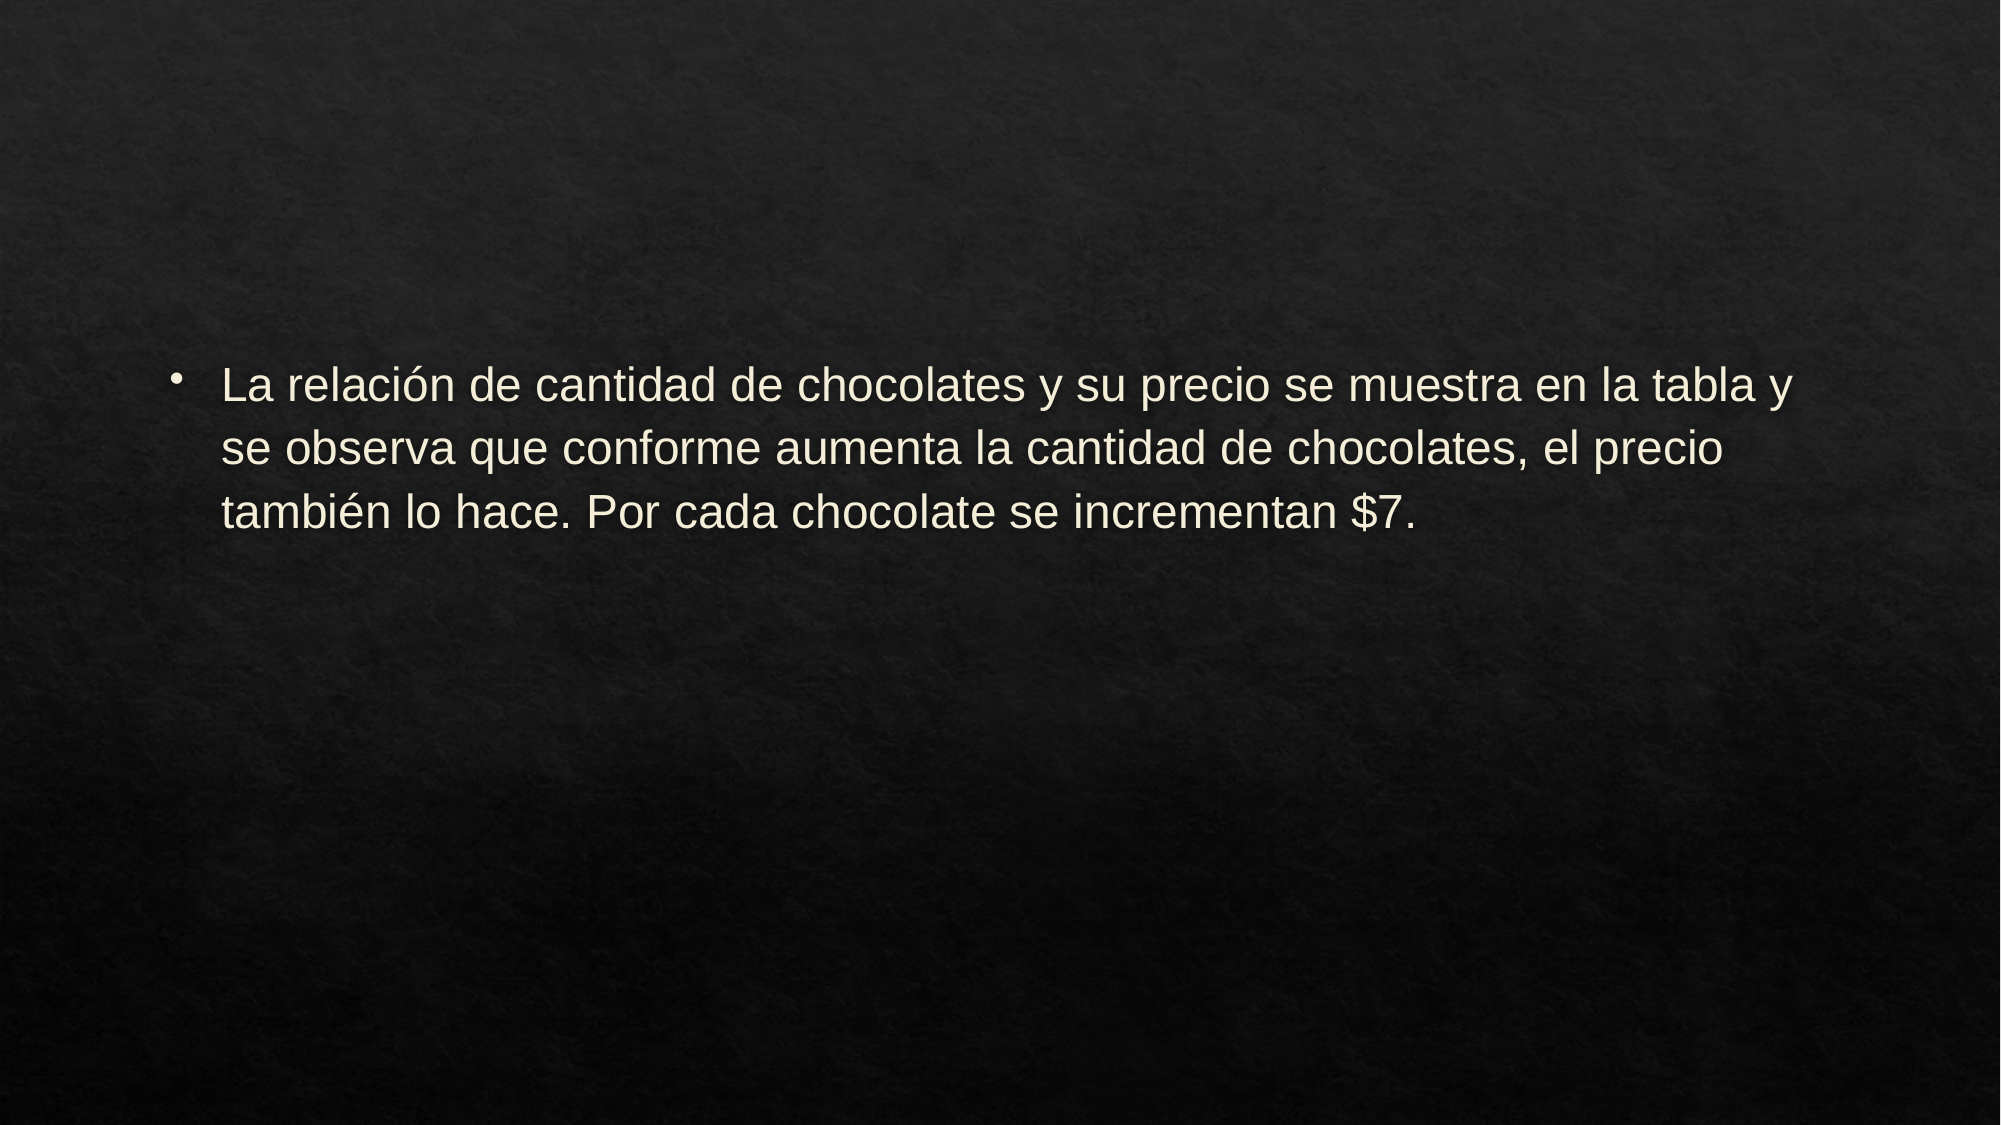

#
La relación de cantidad de chocolates y su precio se muestra en la tabla y se observa que conforme aumenta la cantidad de chocolates, el precio también lo hace. Por cada chocolate se incrementan $7.